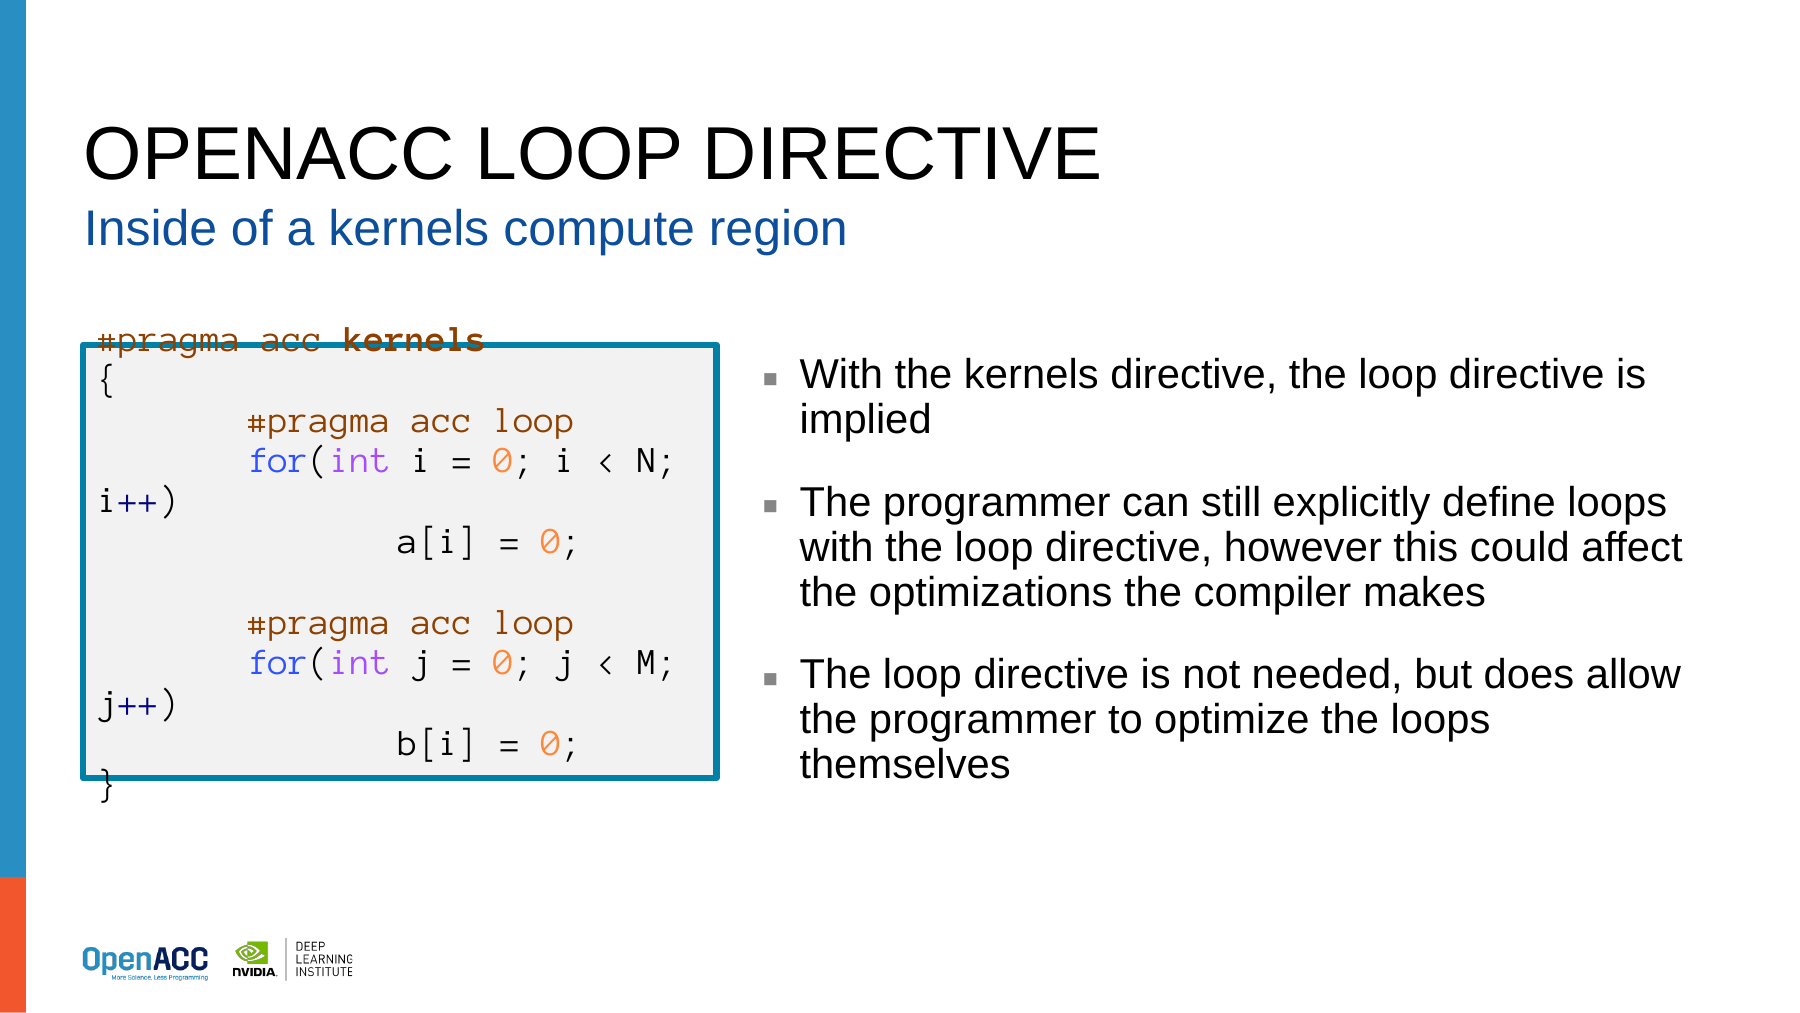

# OPENACC LOOP DIRECTIVE
Inside of a kernels compute region
#pragma acc kernels
{
	#pragma acc loop
	for(int i = 0; i < N; i++)
		a[i] = 0;

	#pragma acc loop
	for(int j = 0; j < M; j++)
		b[i] = 0;
}
With the kernels directive, the loop directive is implied
The programmer can still explicitly define loops with the loop directive, however this could affect the optimizations the compiler makes
The loop directive is not needed, but does allow the programmer to optimize the loops themselves